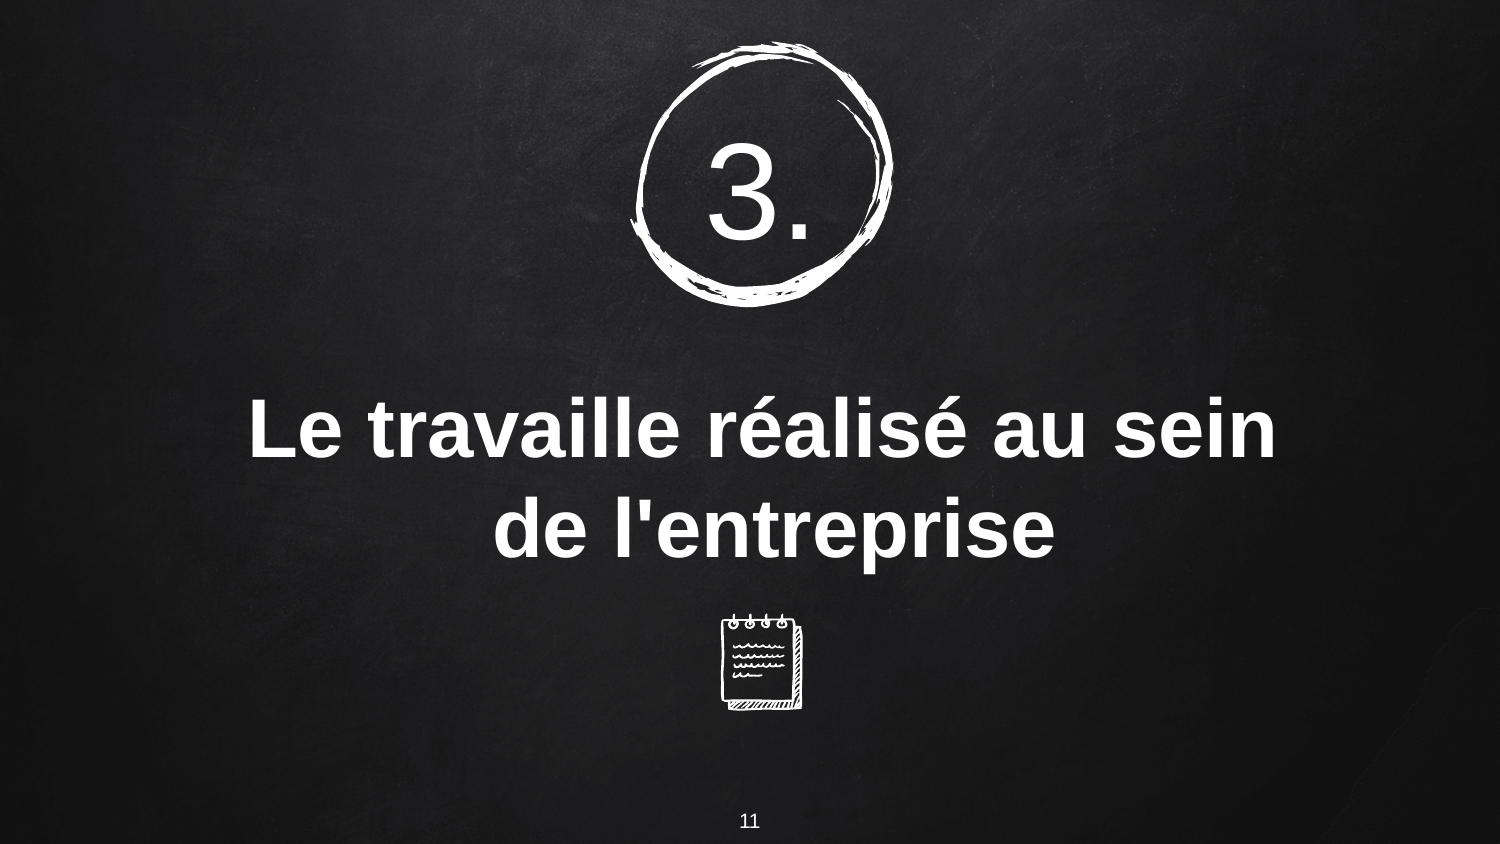

3.
# Le travaille réalisé au sein de l'entreprise

11